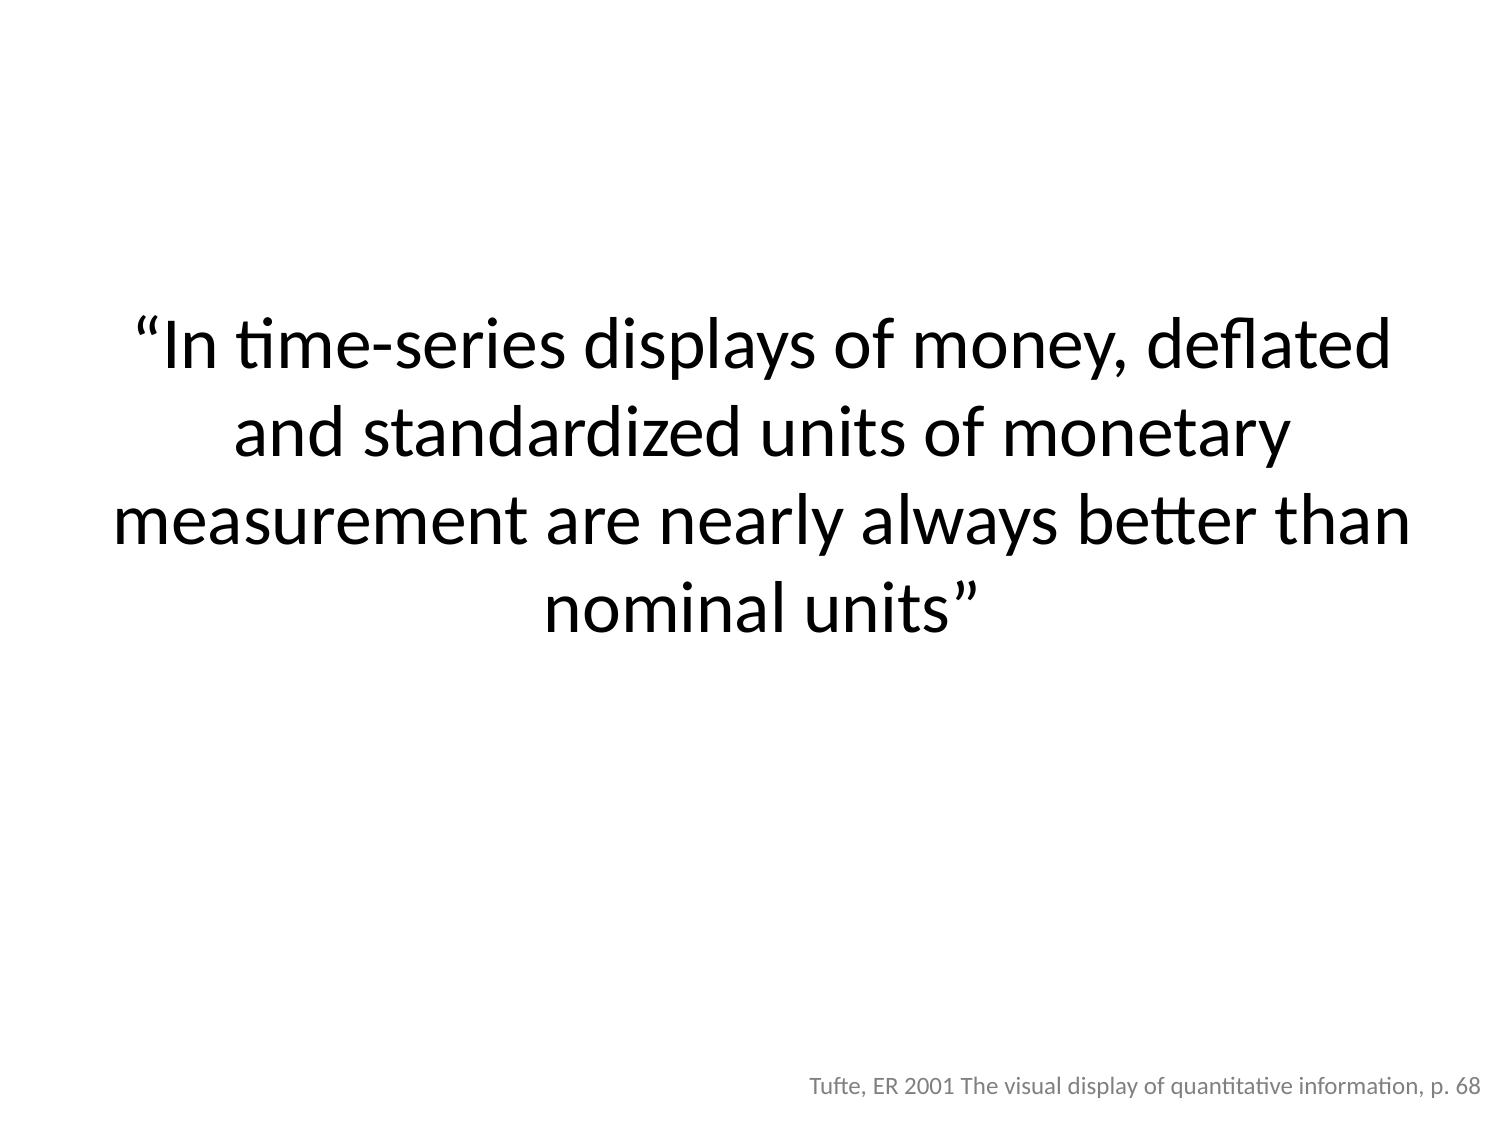

# “In time-series displays of money, deflated and standardized units of monetary measurement are nearly always better than nominal units”
Tufte, ER 2001 The visual display of quantitative information, p. 68